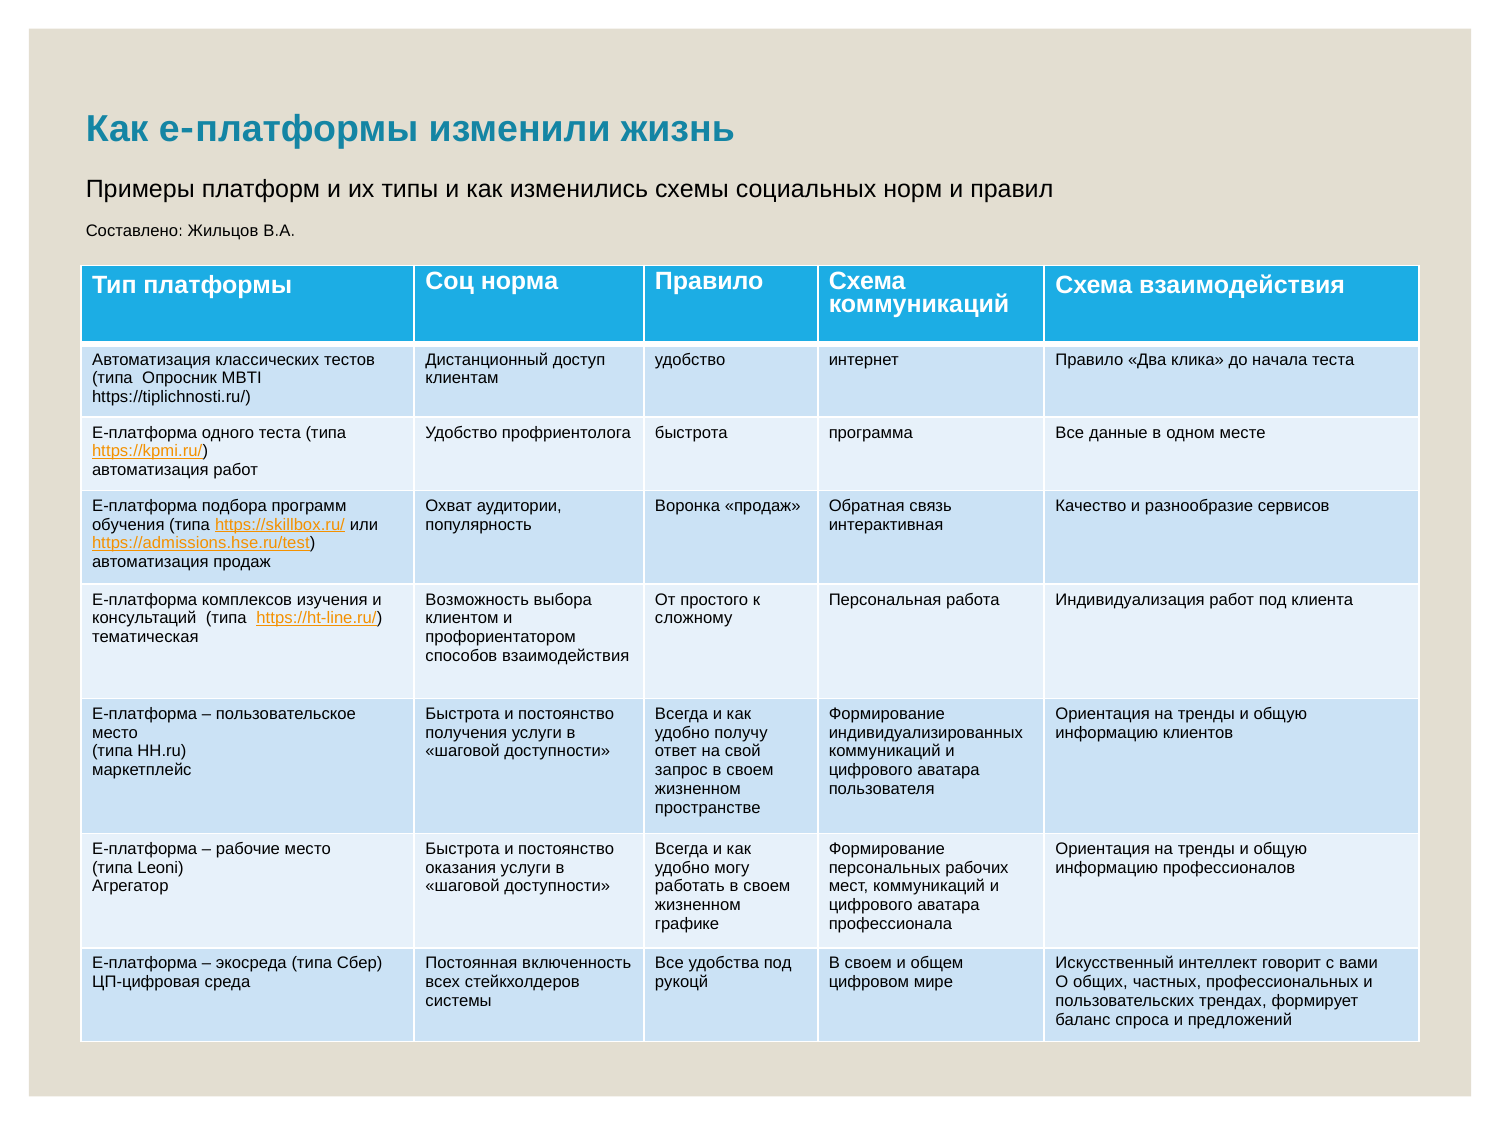

# Как е-платформы изменили жизнь
Примеры платформ и их типы и как изменились схемы социальных норм и правил
Составлено: Жильцов В.А.
| Тип платформы | Соц норма | Правило | Схема коммуникаций | Схема взаимодействия |
| --- | --- | --- | --- | --- |
| Автоматизация классических тестов (типа Опросник MBTI https://tiplichnosti.ru/) | Дистанционный доступ клиентам | удобство | интернет | Правило «Два клика» до начала теста |
| Е-платформа одного теста (типа https://kpmi.ru/) автоматизация работ | Удобство профриентолога | быстрота | программа | Все данные в одном месте |
| Е-платформа подбора программ обучения (типа https://skillbox.ru/ или https://admissions.hse.ru/test) автоматизация продаж | Охват аудитории, популярность | Воронка «продаж» | Обратная связь интерактивная | Качество и разнообразие сервисов |
| Е-платформа комплексов изучения и консультаций (типа https://ht-line.ru/) тематическая | Возможность выбора клиентом и профориентатором способов взаимодействия | От простого к сложному | Персональная работа | Индивидуализация работ под клиента |
| Е-платформа – пользовательское место (типа HH.ru) маркетплейс | Быстрота и постоянство получения услуги в «шаговой доступности» | Всегда и как удобно получу ответ на свой запрос в своем жизненном пространстве | Формирование индивидуализированных коммуникаций и цифрового аватара пользователя | Ориентация на тренды и общую информацию клиентов |
| Е-платформа – рабочие место (типа Leoni) Агрегатор | Быстрота и постоянство оказания услуги в «шаговой доступности» | Всегда и как удобно могу работать в своем жизненном графике | Формирование персональных рабочих мест, коммуникаций и цифрового аватара профессионала | Ориентация на тренды и общую информацию профессионалов |
| Е-платформа – экосреда (типа Сбер) ЦП-цифровая среда | Постоянная включенность всех стейкхолдеров системы | Все удобства под рукоцй | В своем и общем цифровом мире | Искусственный интеллект говорит с вами О общих, частных, профессиональных и пользовательских трендах, формирует баланс спроса и предложений |